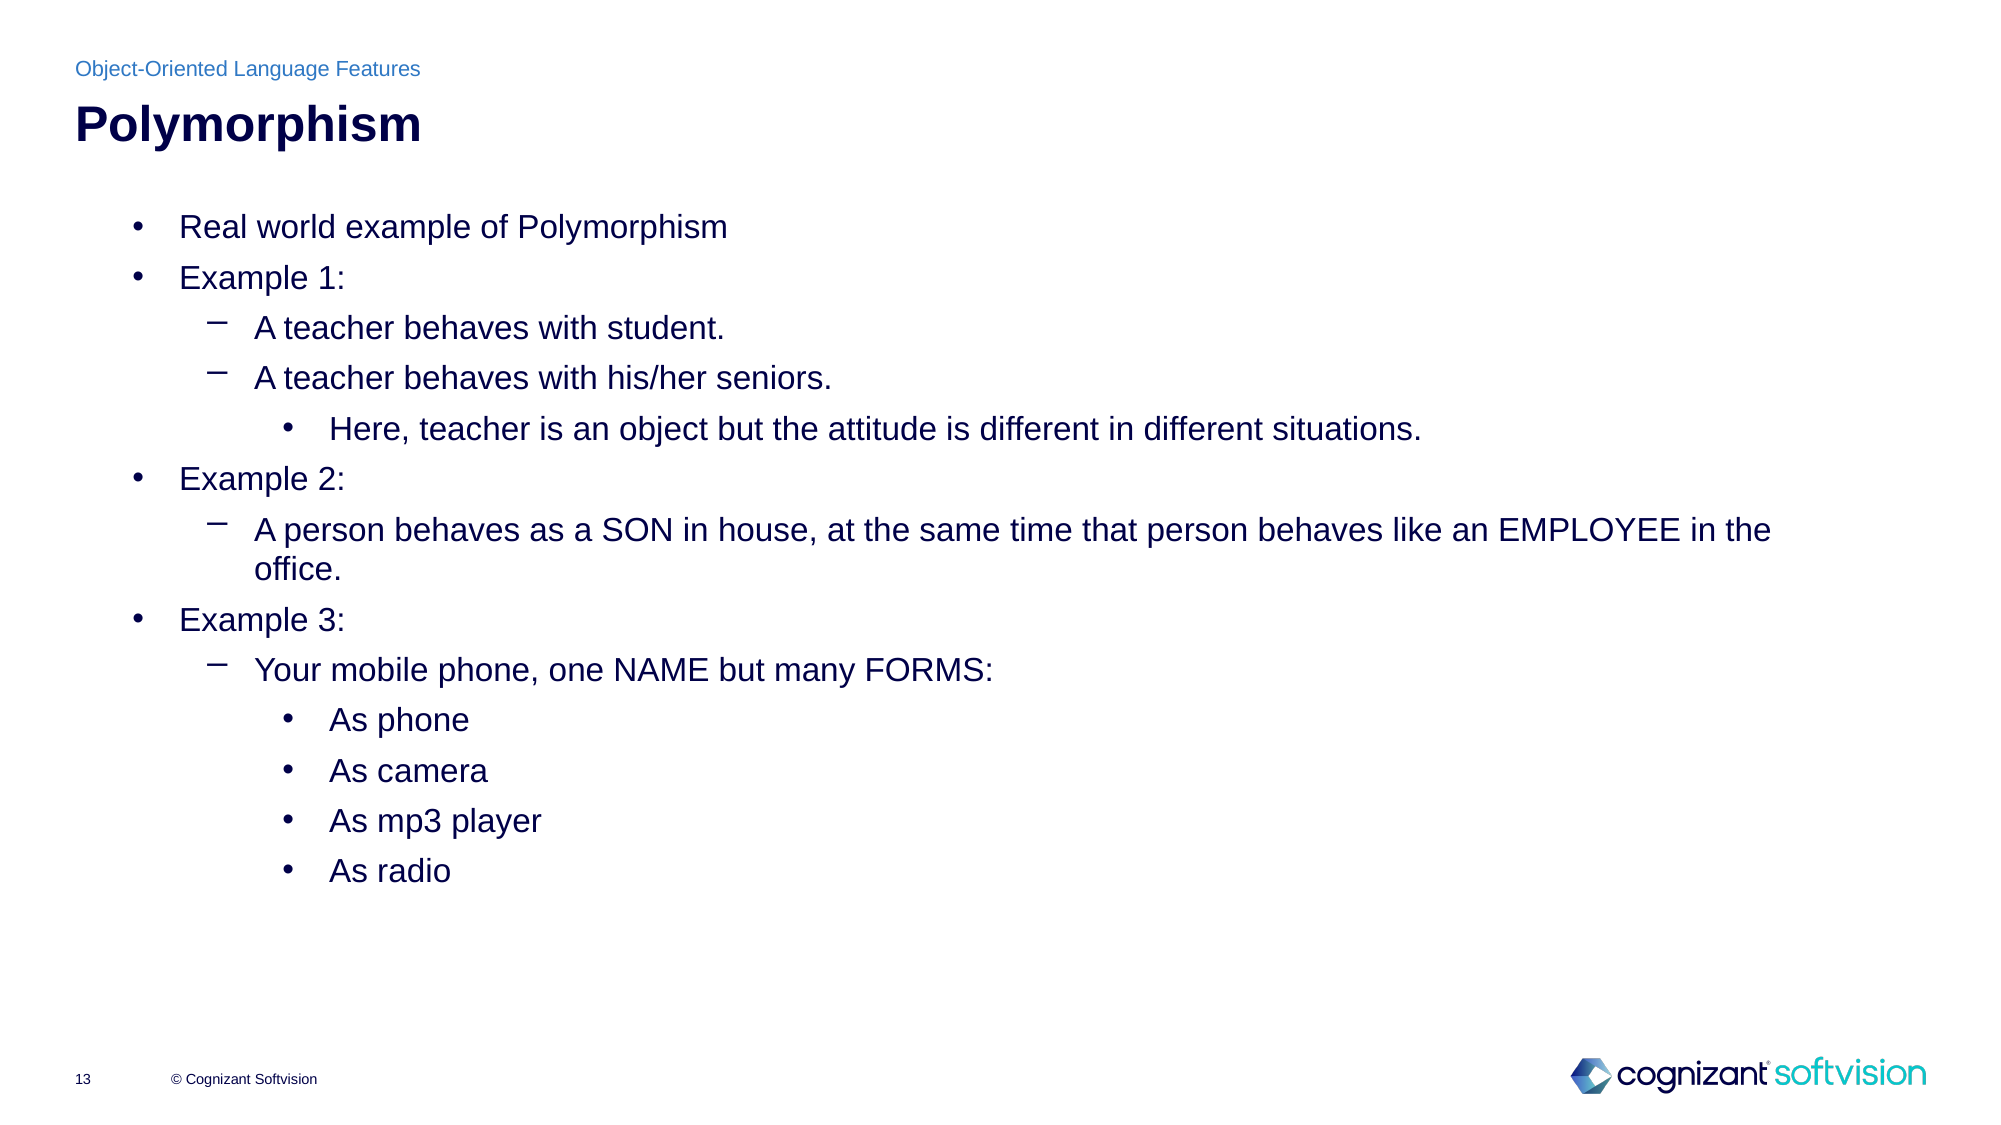

Object-Oriented Language Features
# Polymorphism
Real world example of Polymorphism
Example 1:
A teacher behaves with student.
A teacher behaves with his/her seniors.
Here, teacher is an object but the attitude is different in different situations.
Example 2:
A person behaves as a SON in house, at the same time that person behaves like an EMPLOYEE in the office.
Example 3:
Your mobile phone, one NAME but many FORMS:
As phone
As camera
As mp3 player
As radio

© Cognizant Softvision
13